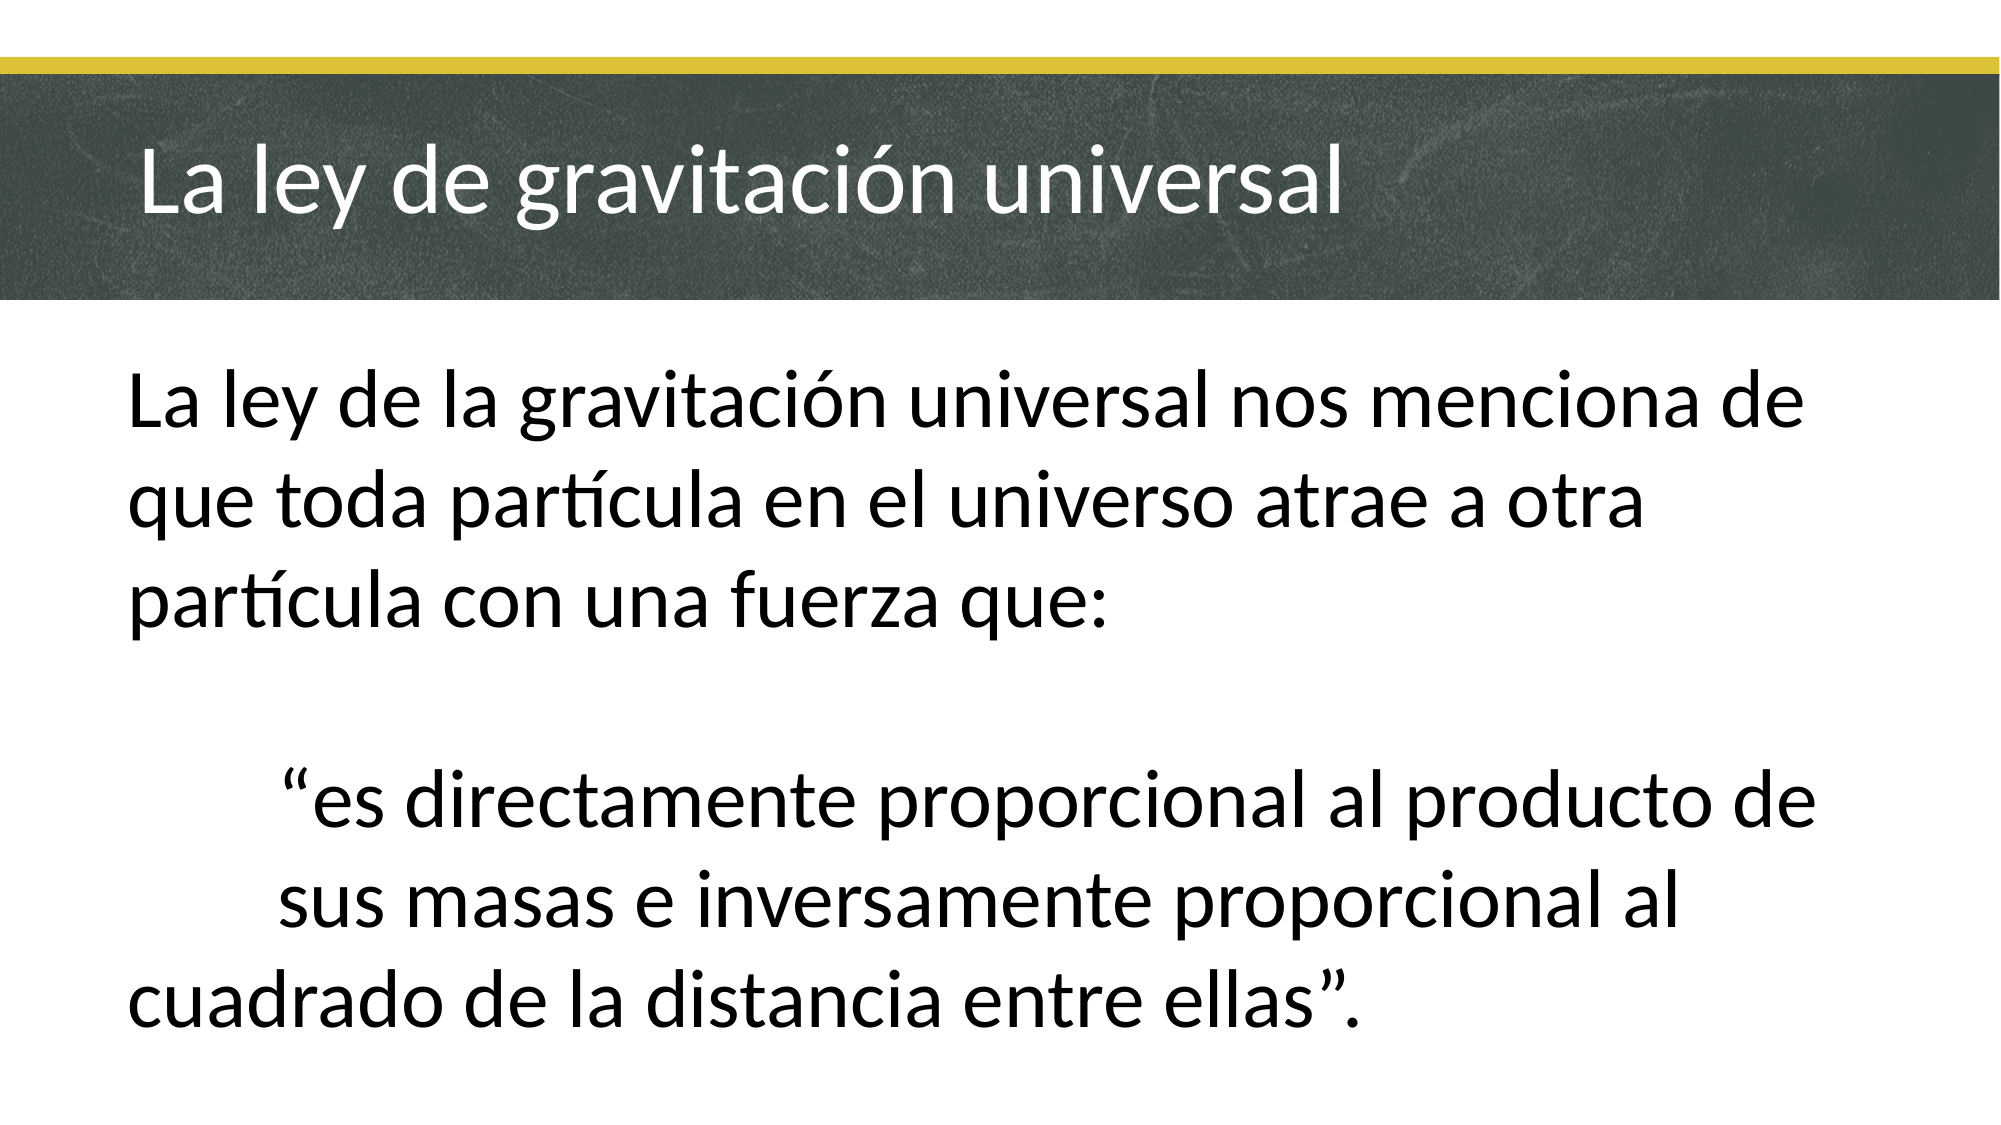

# La ley de gravitación universal
La ley de la gravitación universal nos menciona de que toda partícula en el universo atrae a otra partícula con una fuerza que:

	“es directamente proporcional al producto de	sus masas e inversamente proporcional al	cuadrado de la distancia entre ellas”.